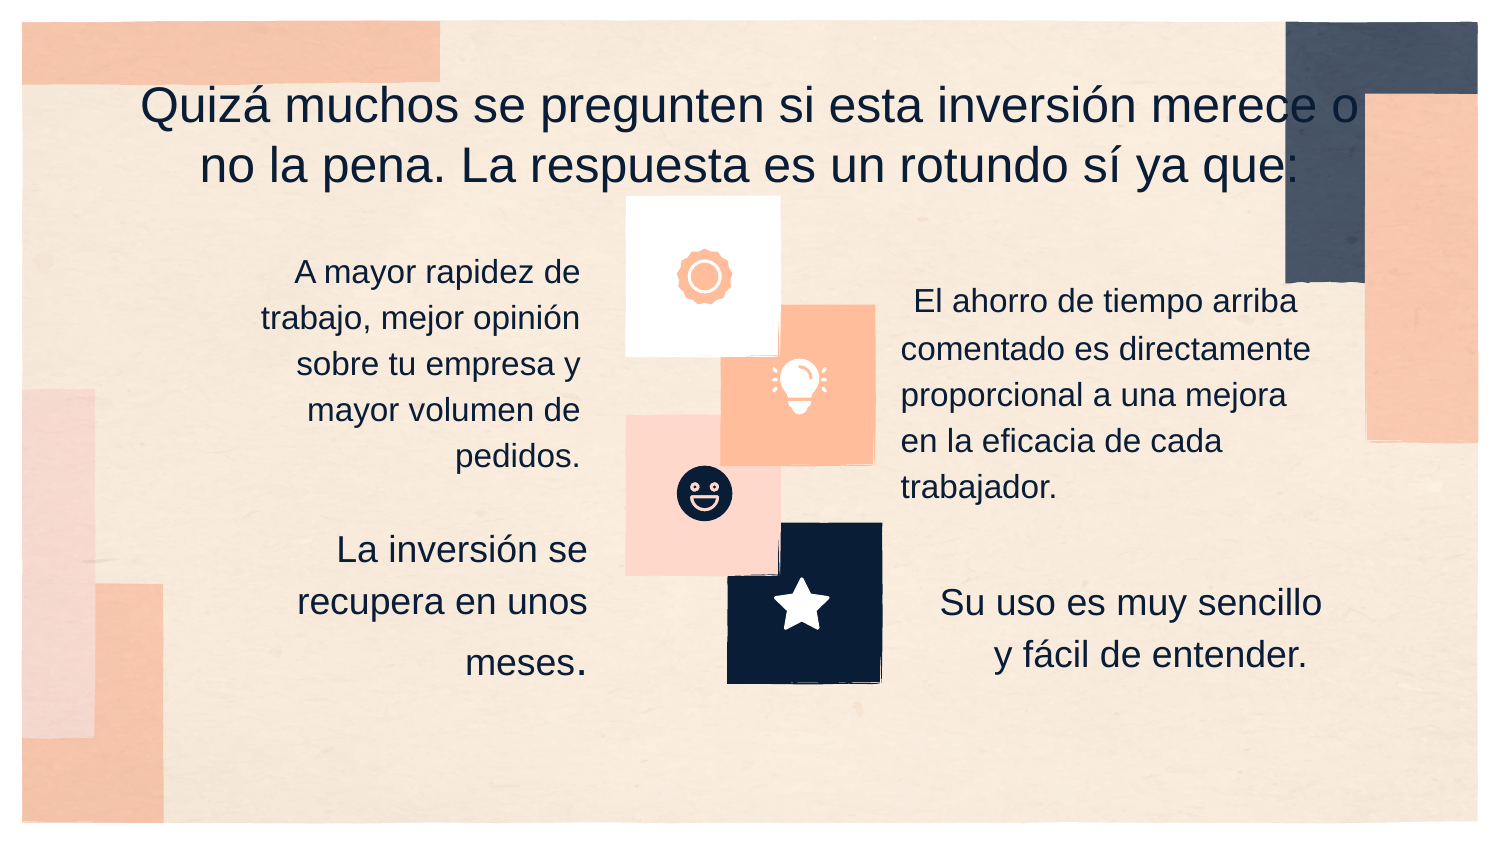

# Quizá muchos se pregunten si esta inversión merece o no la pena. La respuesta es un rotundo sí ya que:

A mayor rapidez de trabajo, mejor opinión sobre tu empresa y mayor volumen de pedidos.
 El ahorro de tiempo arriba comentado es directamente proporcional a una mejora en la eficacia de cada trabajador.

La inversión se recupera en unos meses.

Su uso es muy sencillo y fácil de entender.